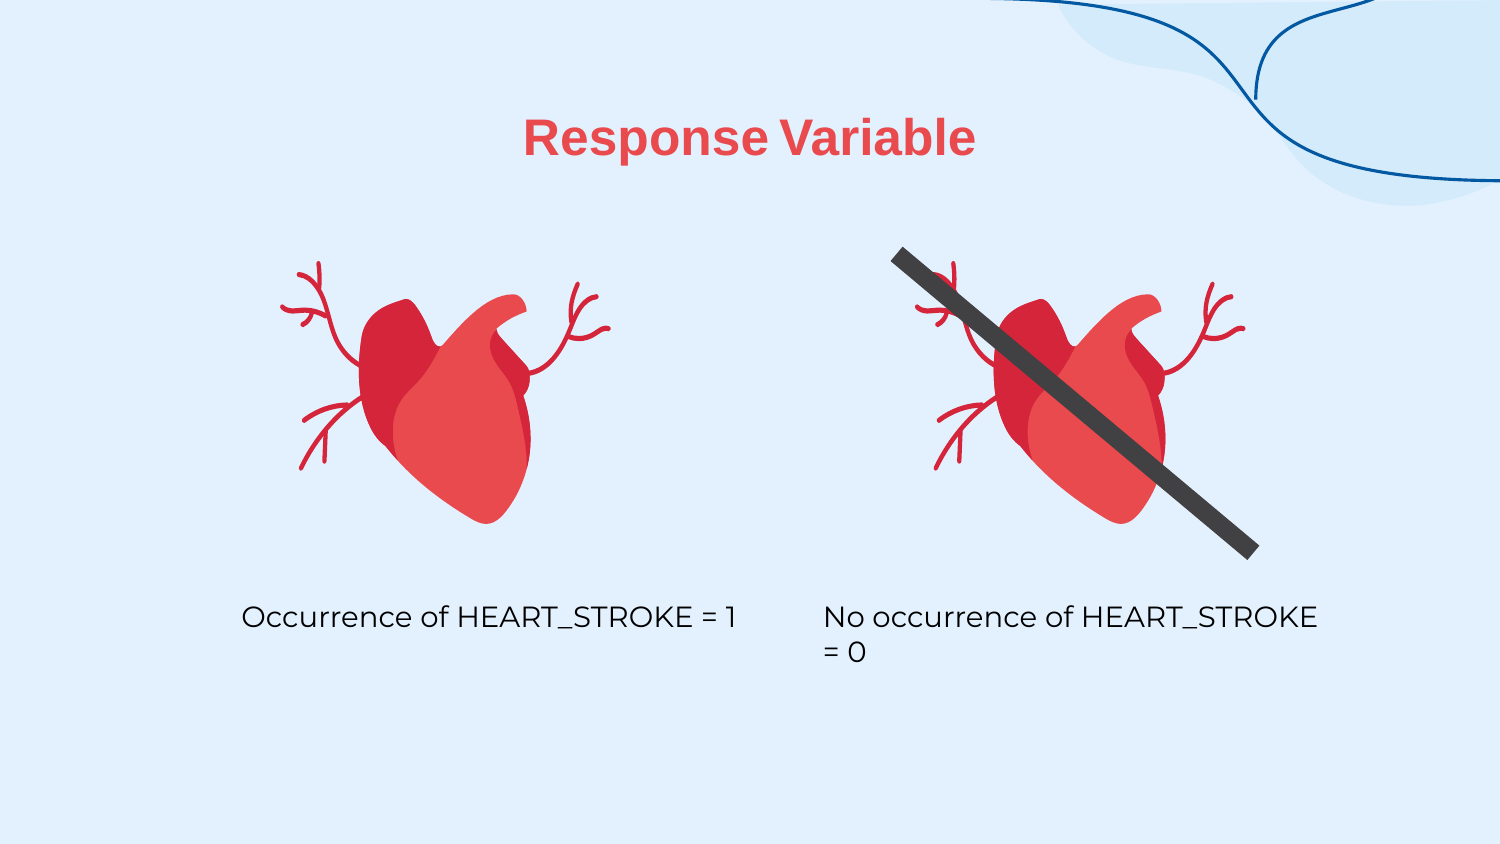

# Response Variable

Occurrence of HEART_STROKE = 1
No occurrence of HEART_STROKE = 0